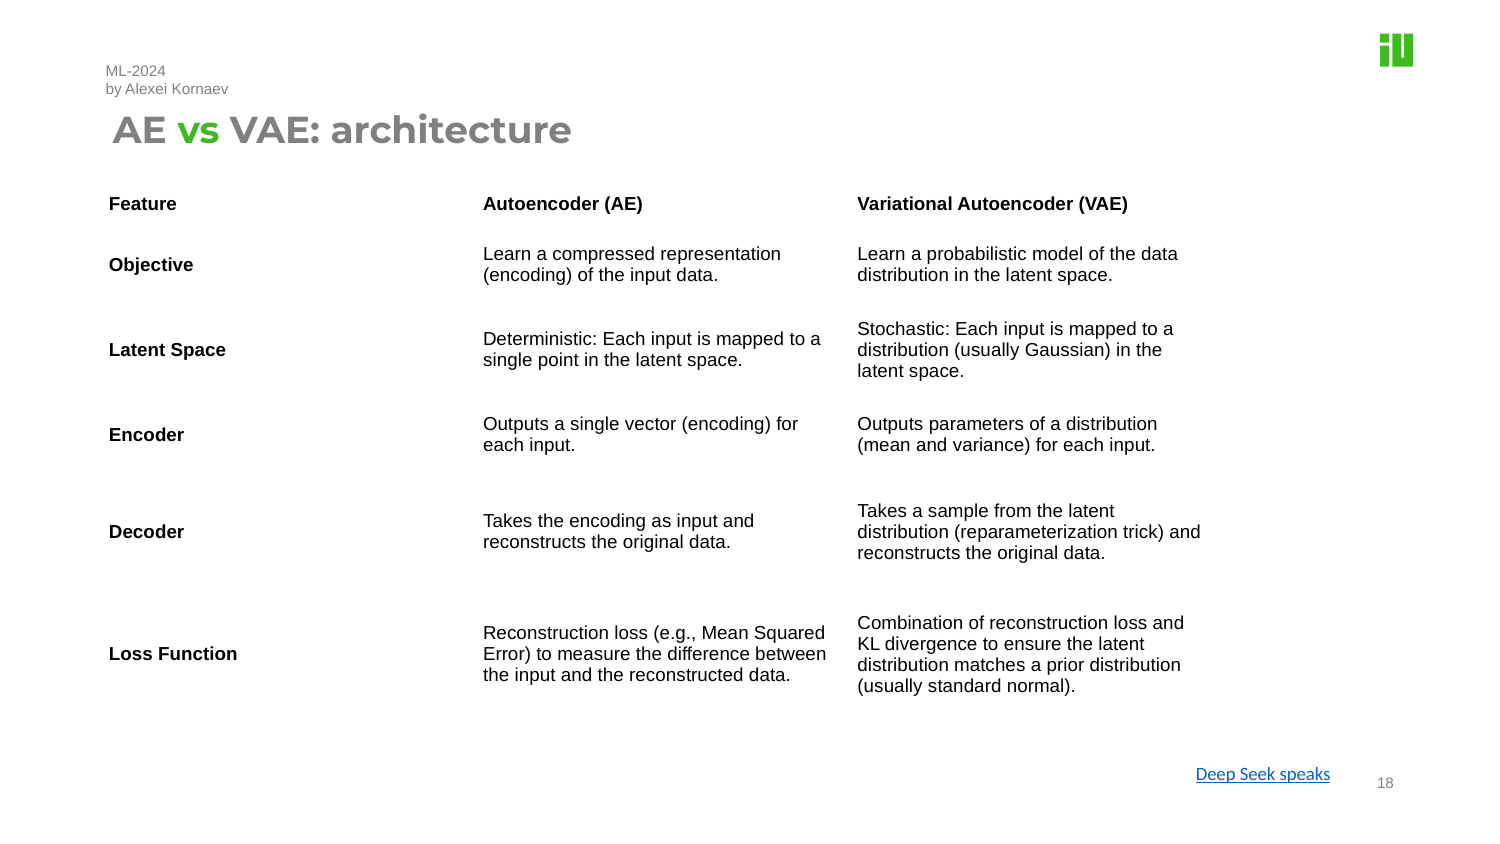

ML-2024
by Alexei Kornaev
AE vs VAE: architecture
| Feature | Autoencoder (AE) | Variational Autoencoder (VAE) |
| --- | --- | --- |
| Objective | Learn a compressed representation (encoding) of the input data. | Learn a probabilistic model of the data distribution in the latent space. |
| Latent Space | Deterministic: Each input is mapped to a single point in the latent space. | Stochastic: Each input is mapped to a distribution (usually Gaussian) in the latent space. |
| Encoder | Outputs a single vector (encoding) for each input. | Outputs parameters of a distribution (mean and variance) for each input. |
| Decoder | Takes the encoding as input and reconstructs the original data. | Takes a sample from the latent distribution (reparameterization trick) and reconstructs the original data. |
| Loss Function | Reconstruction loss (e.g., Mean Squared Error) to measure the difference between the input and the reconstructed data. | Combination of reconstruction loss and KL divergence to ensure the latent distribution matches a prior distribution (usually standard normal). |
Deep Seek speaks
18